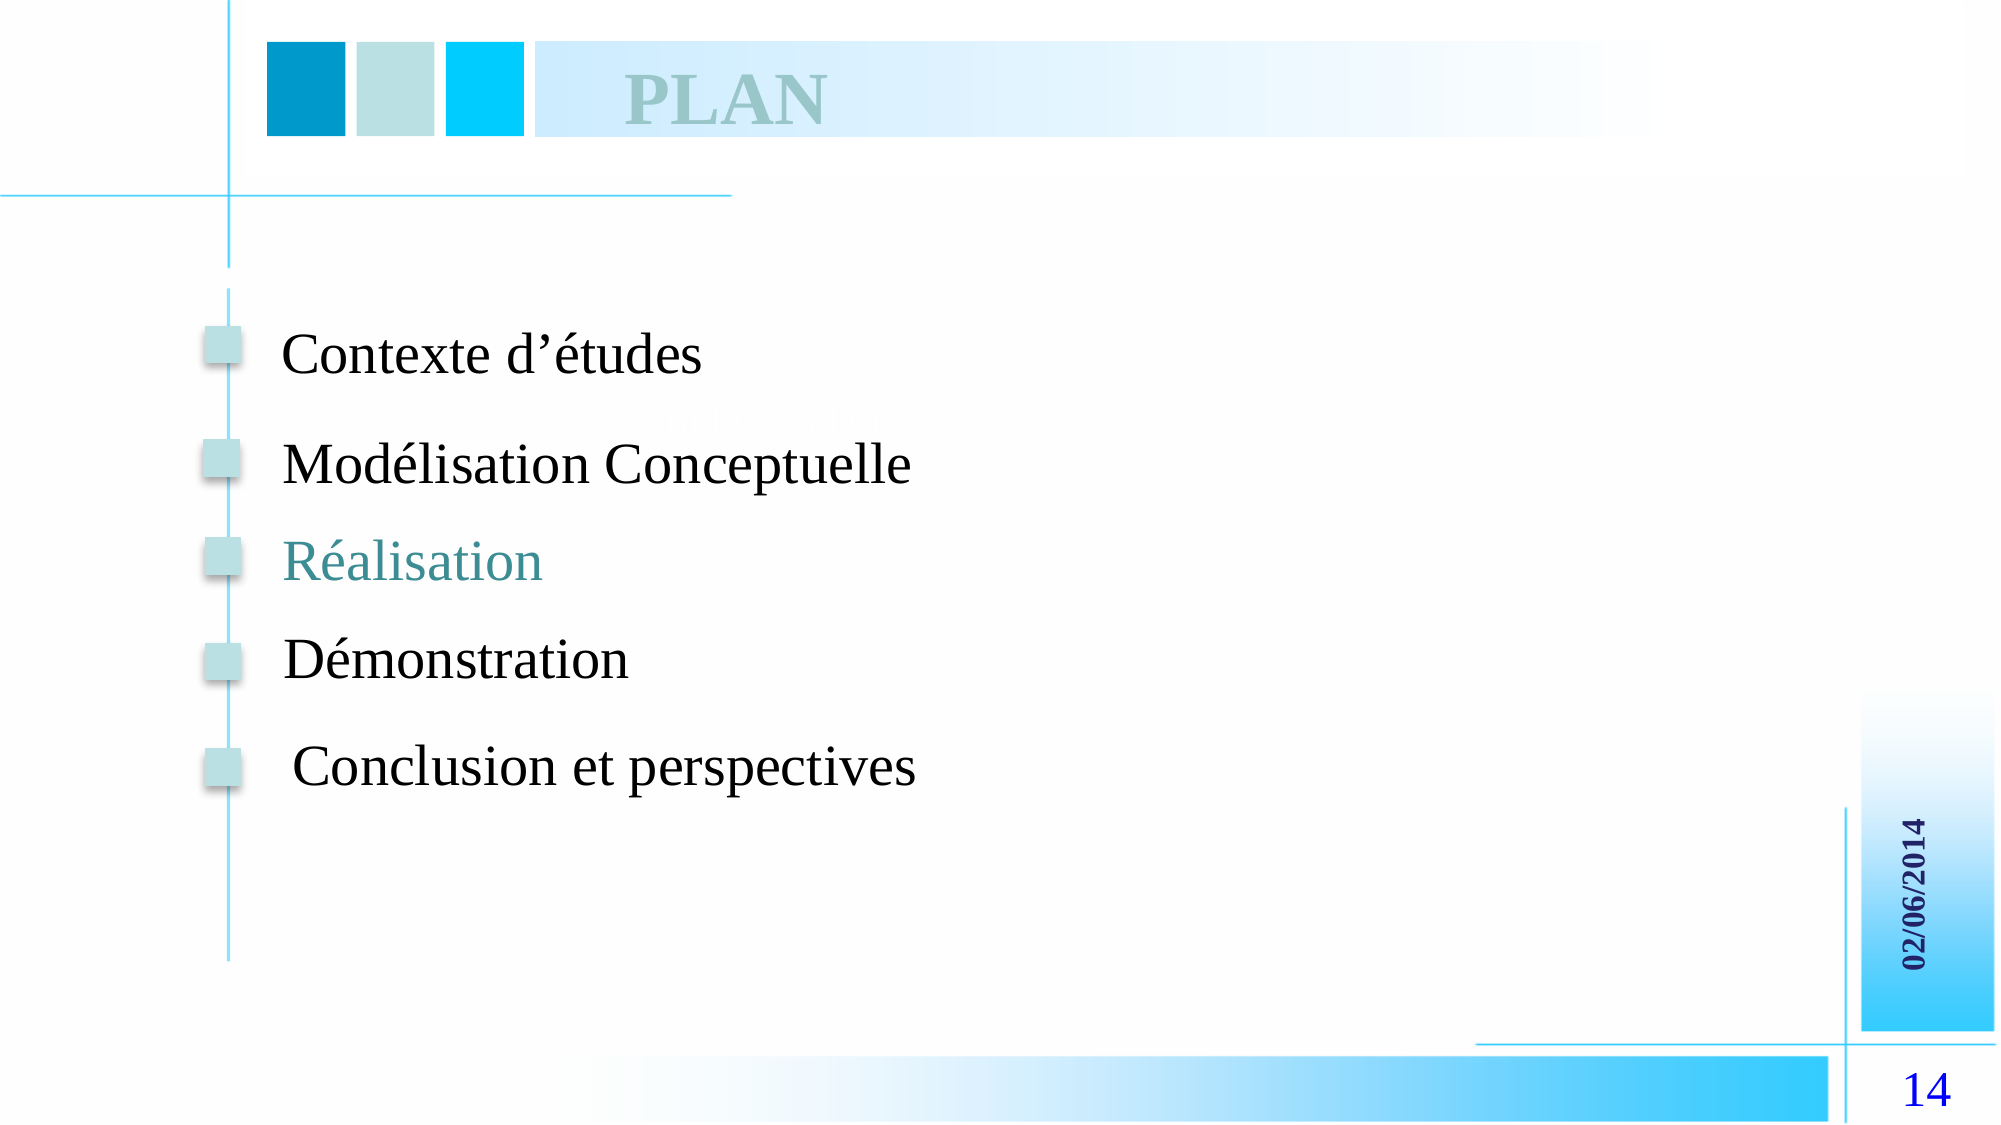

Plan

Contexte d’études

Etude Préalable
Modélisation Conceptuelle

Réalisation

Démonstration

Conclusion et perspectives

 02/06/2014

14